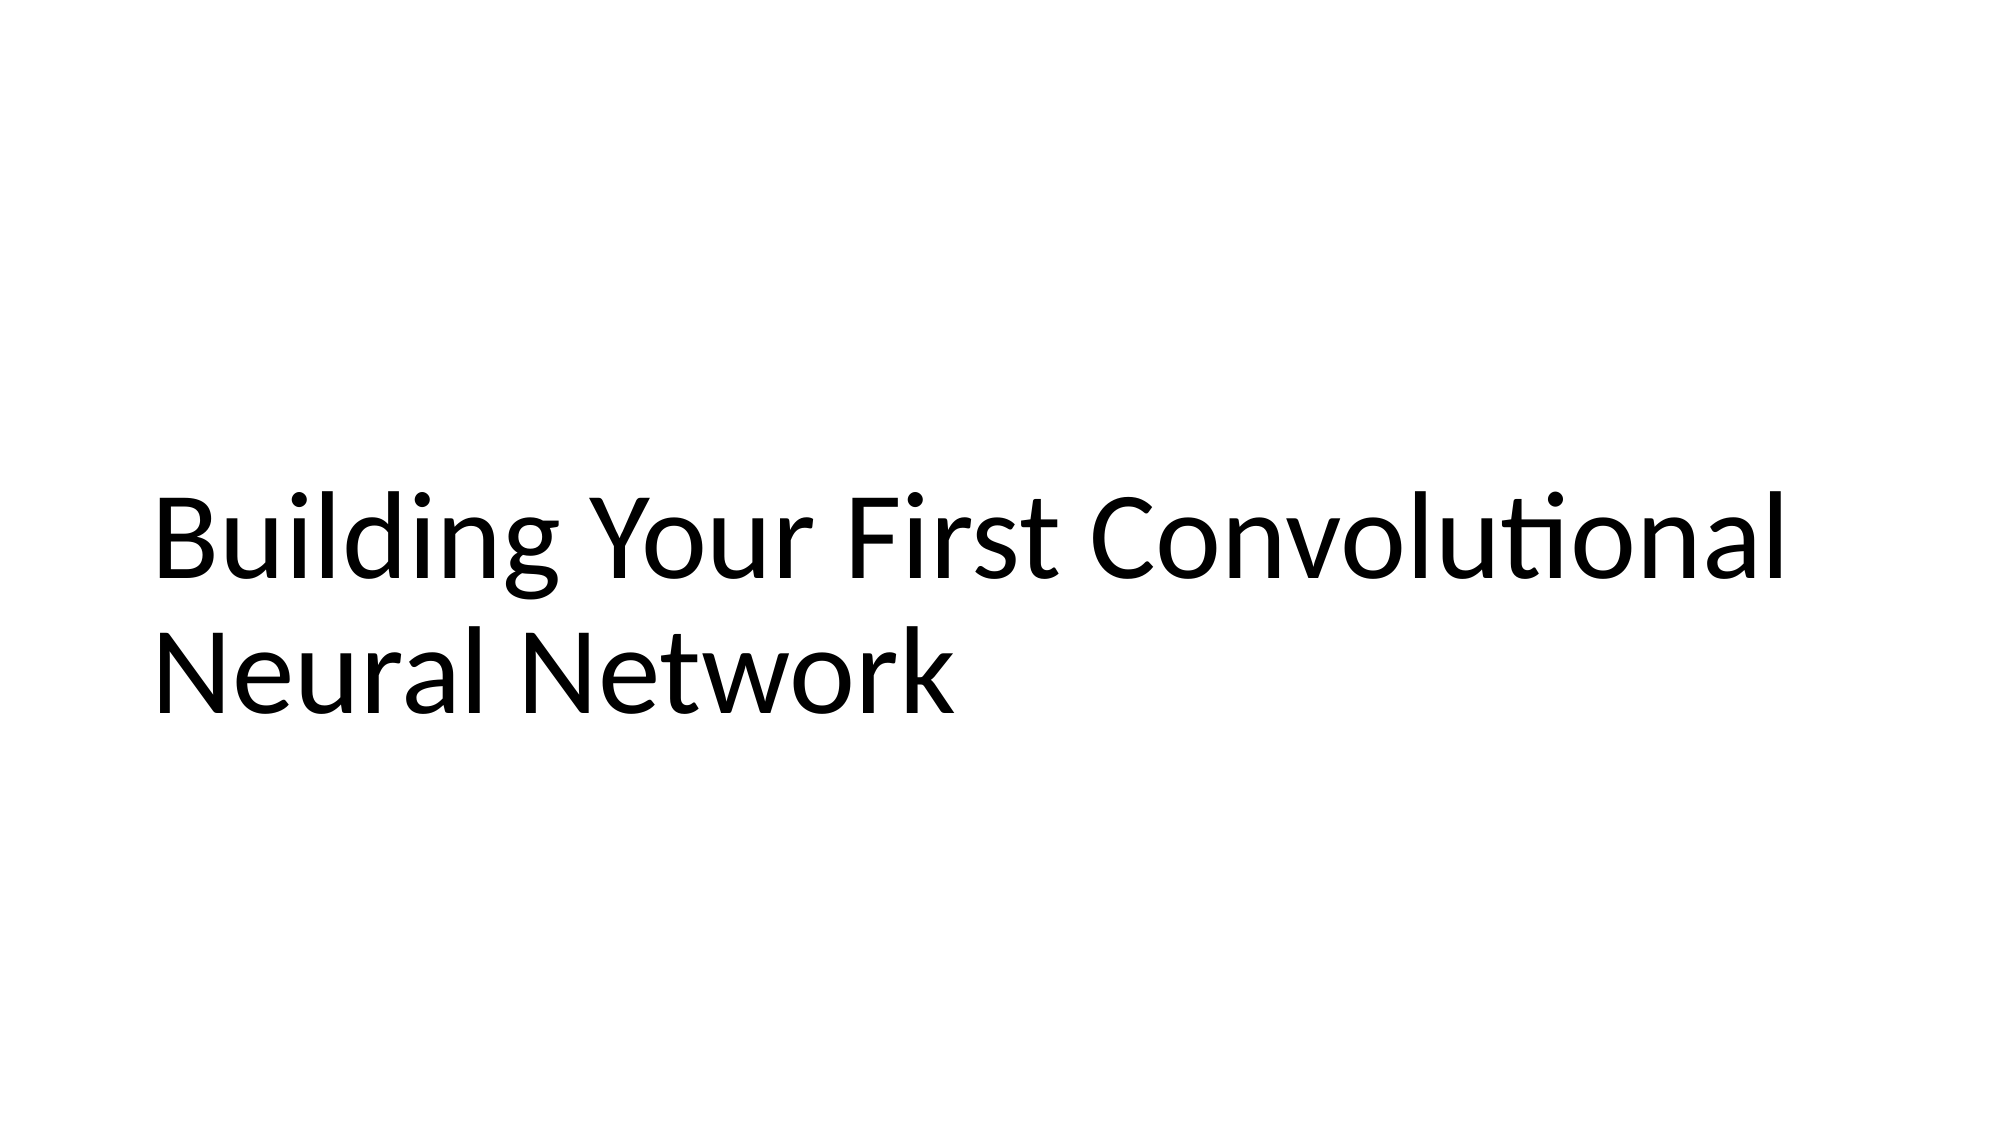

# Building Your First Convolutional Neural Network